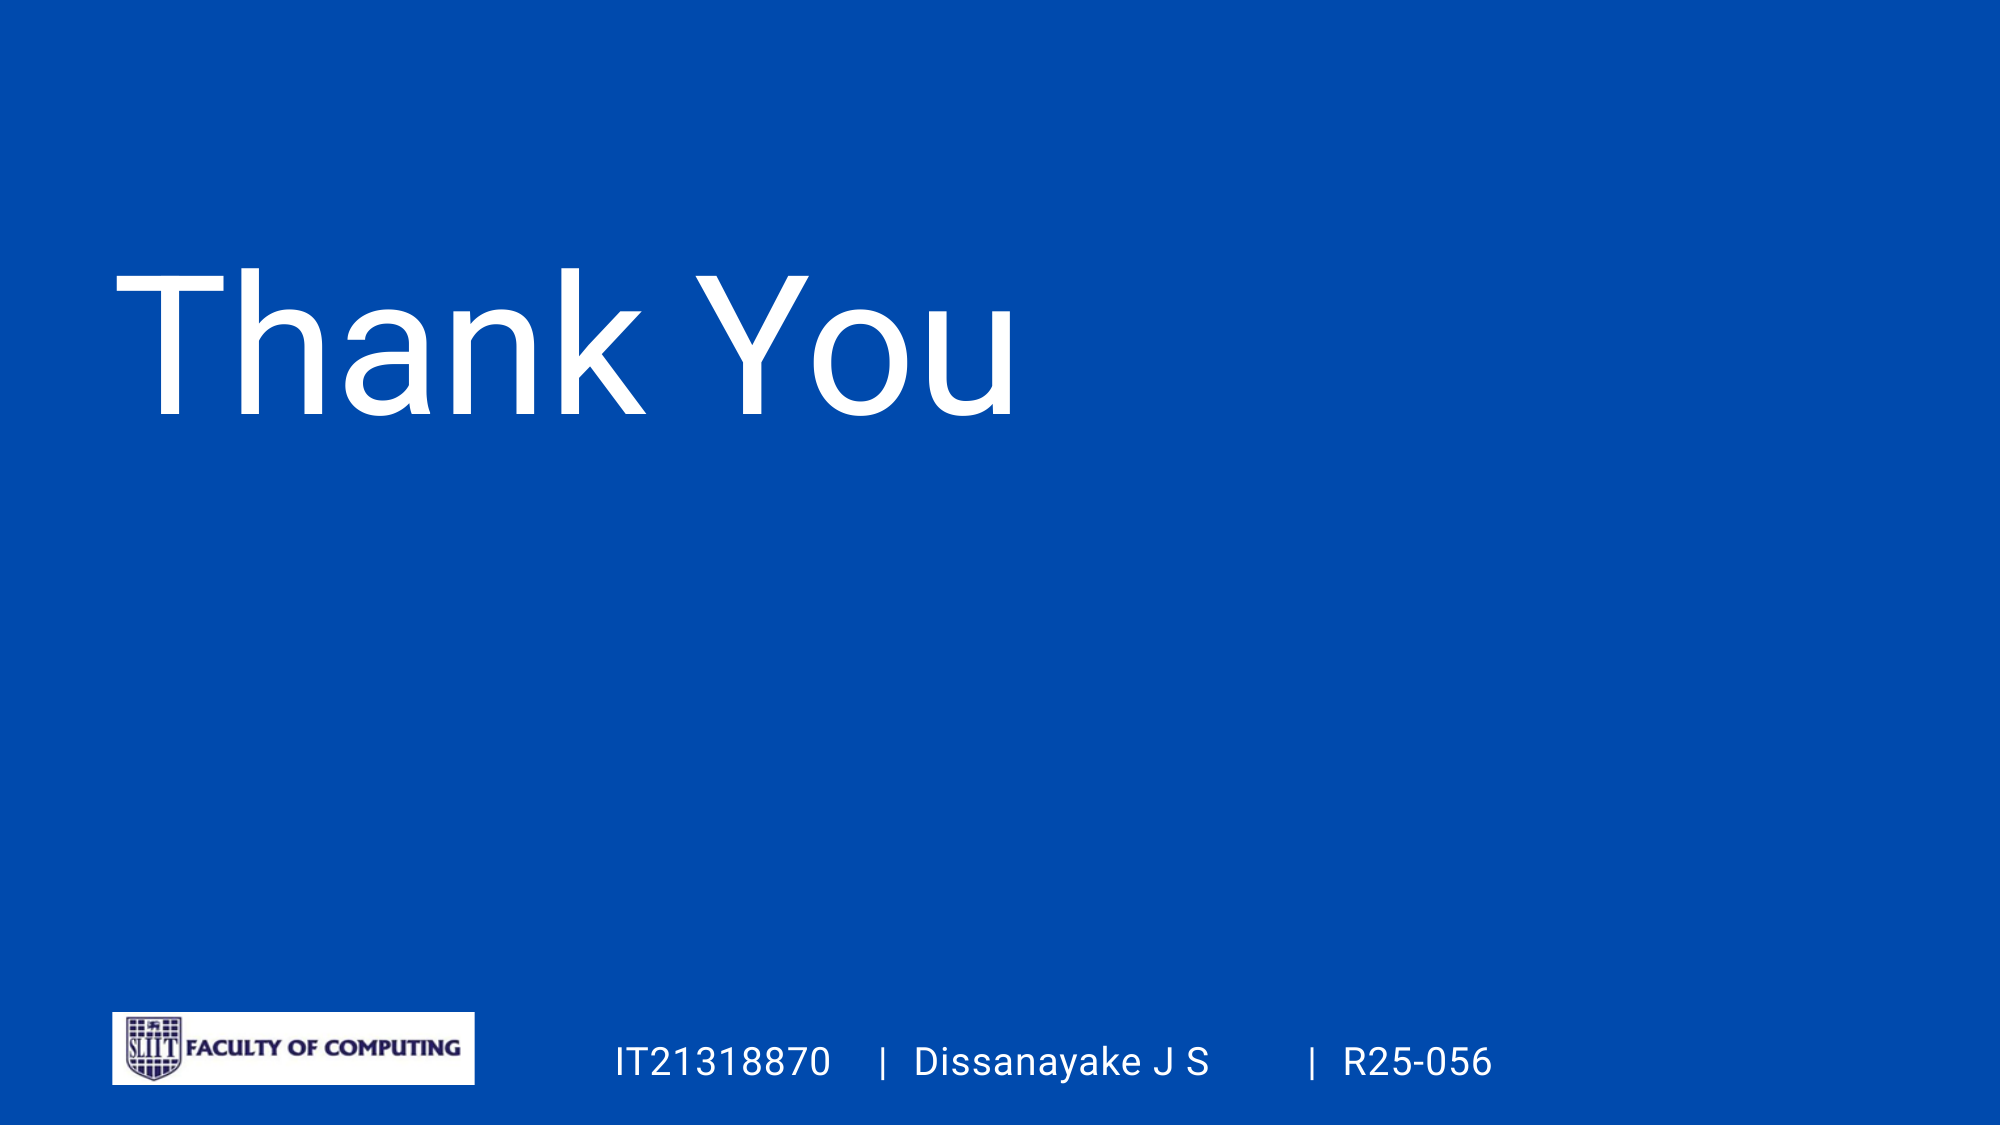

Thank You

Dissanayake J S
R25-056
IT21318870
|
|